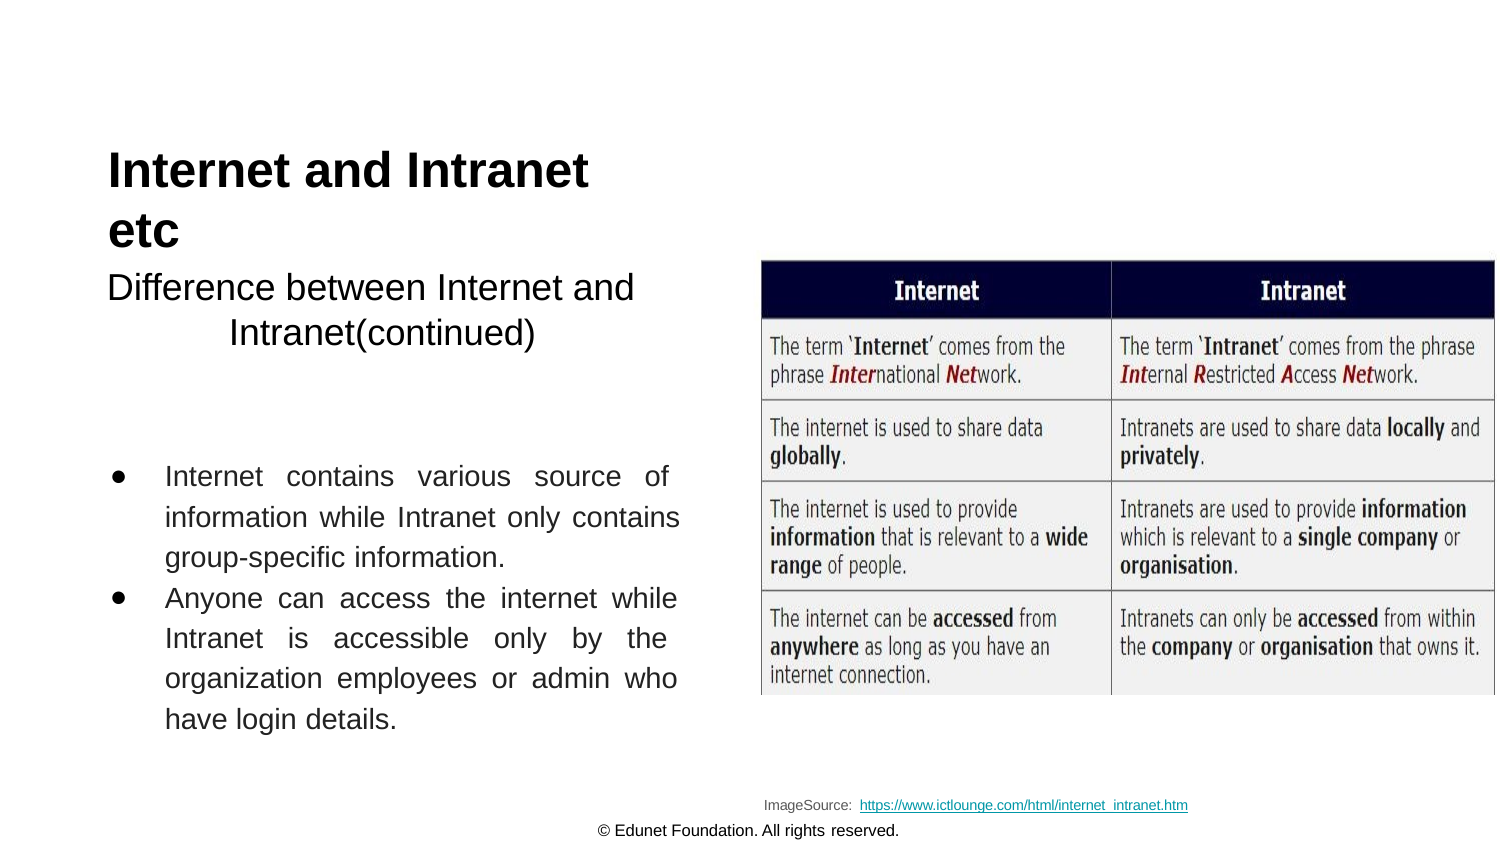

# Internet and Intranet etc

Difference between Internet and  Intranet(continued)
Internet contains various source of  information while Intranet only contains  group-specific information.
Anyone can access the internet while  Intranet is accessible only by the  organization employees or admin who  have login details.
ImageSource: https://www.ictlounge.com/html/internet_intranet.htm
© Edunet Foundation. All rights reserved.